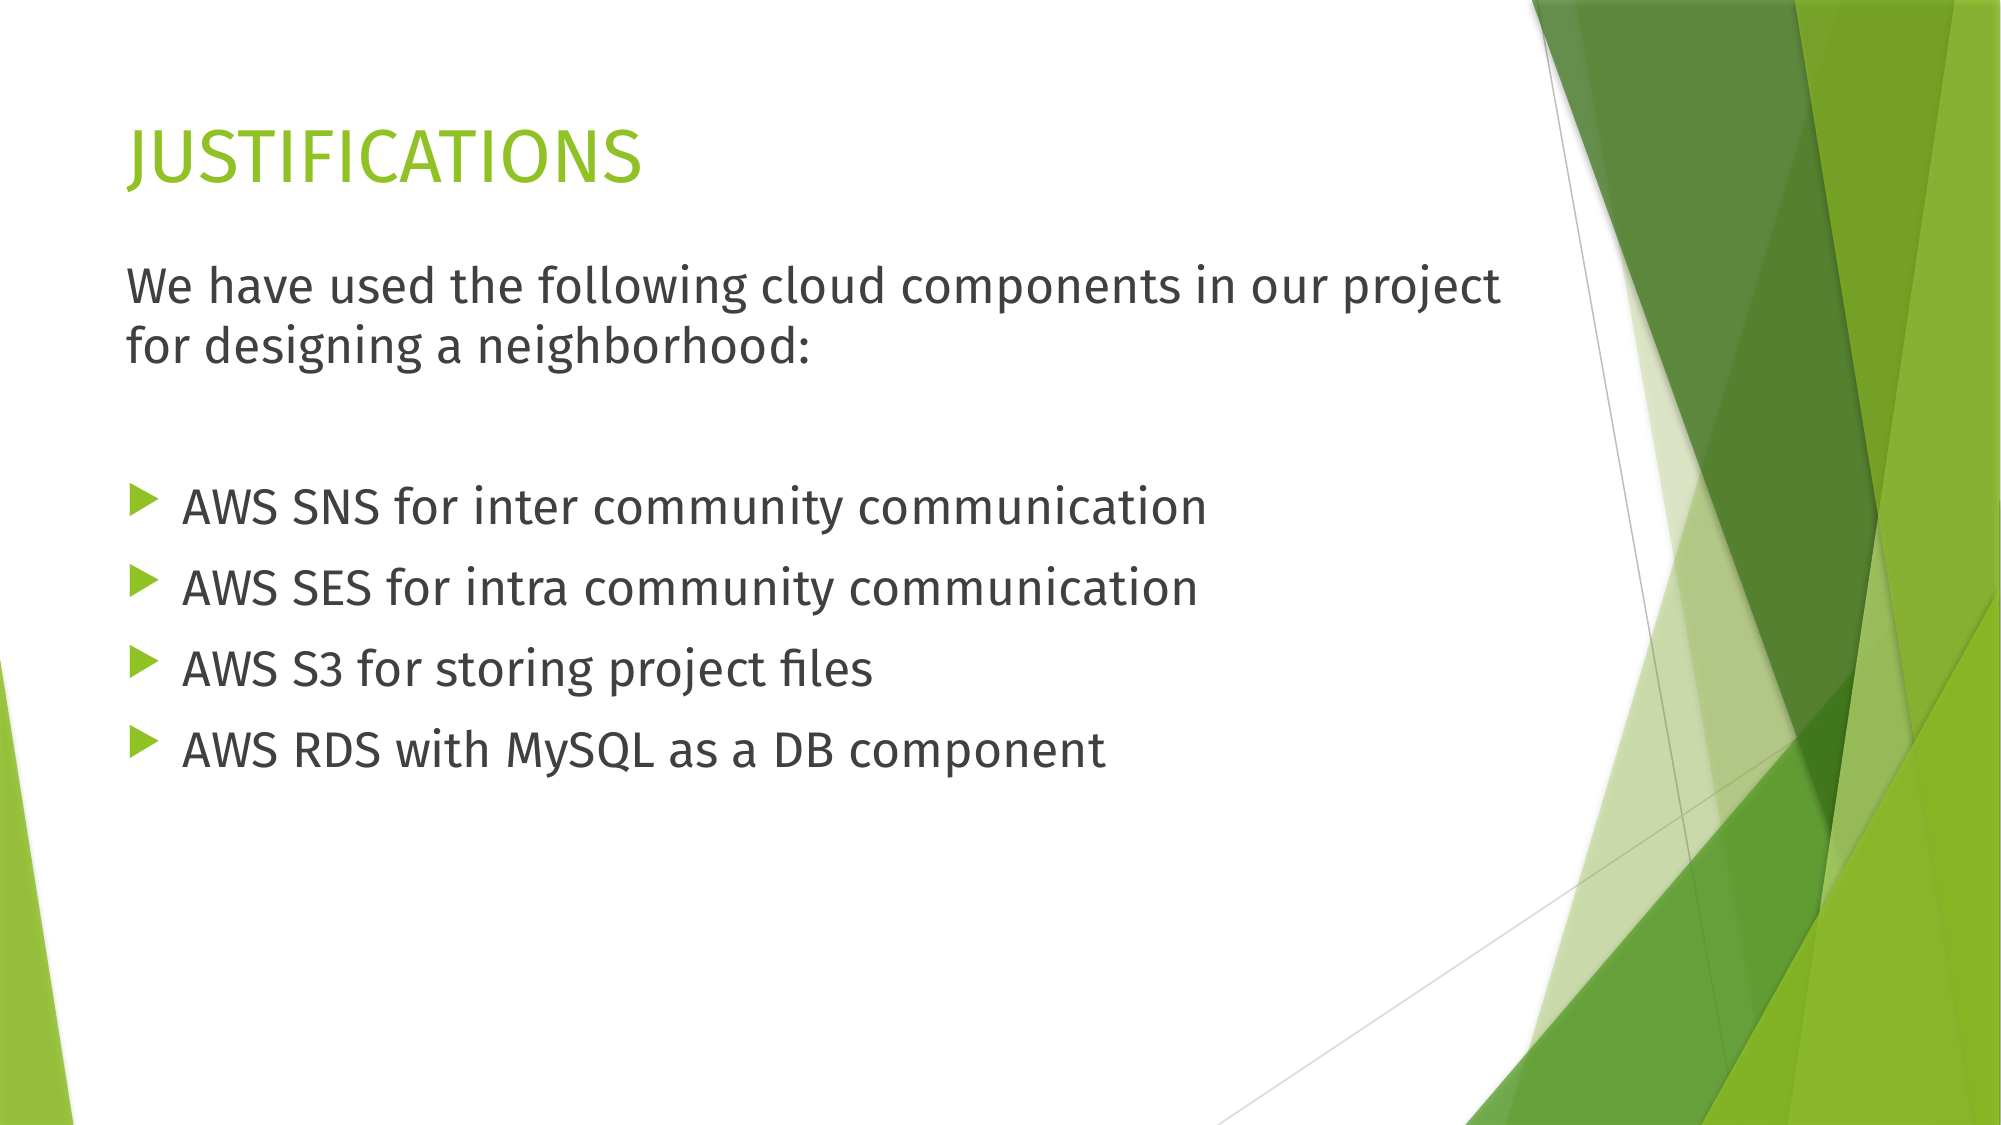

# JUSTIFICATIONS
We have used the following cloud components in our project for designing a neighborhood:

AWS SNS for inter community communication
AWS SES for intra community communication
AWS S3 for storing project files
AWS RDS with MySQL as a DB component